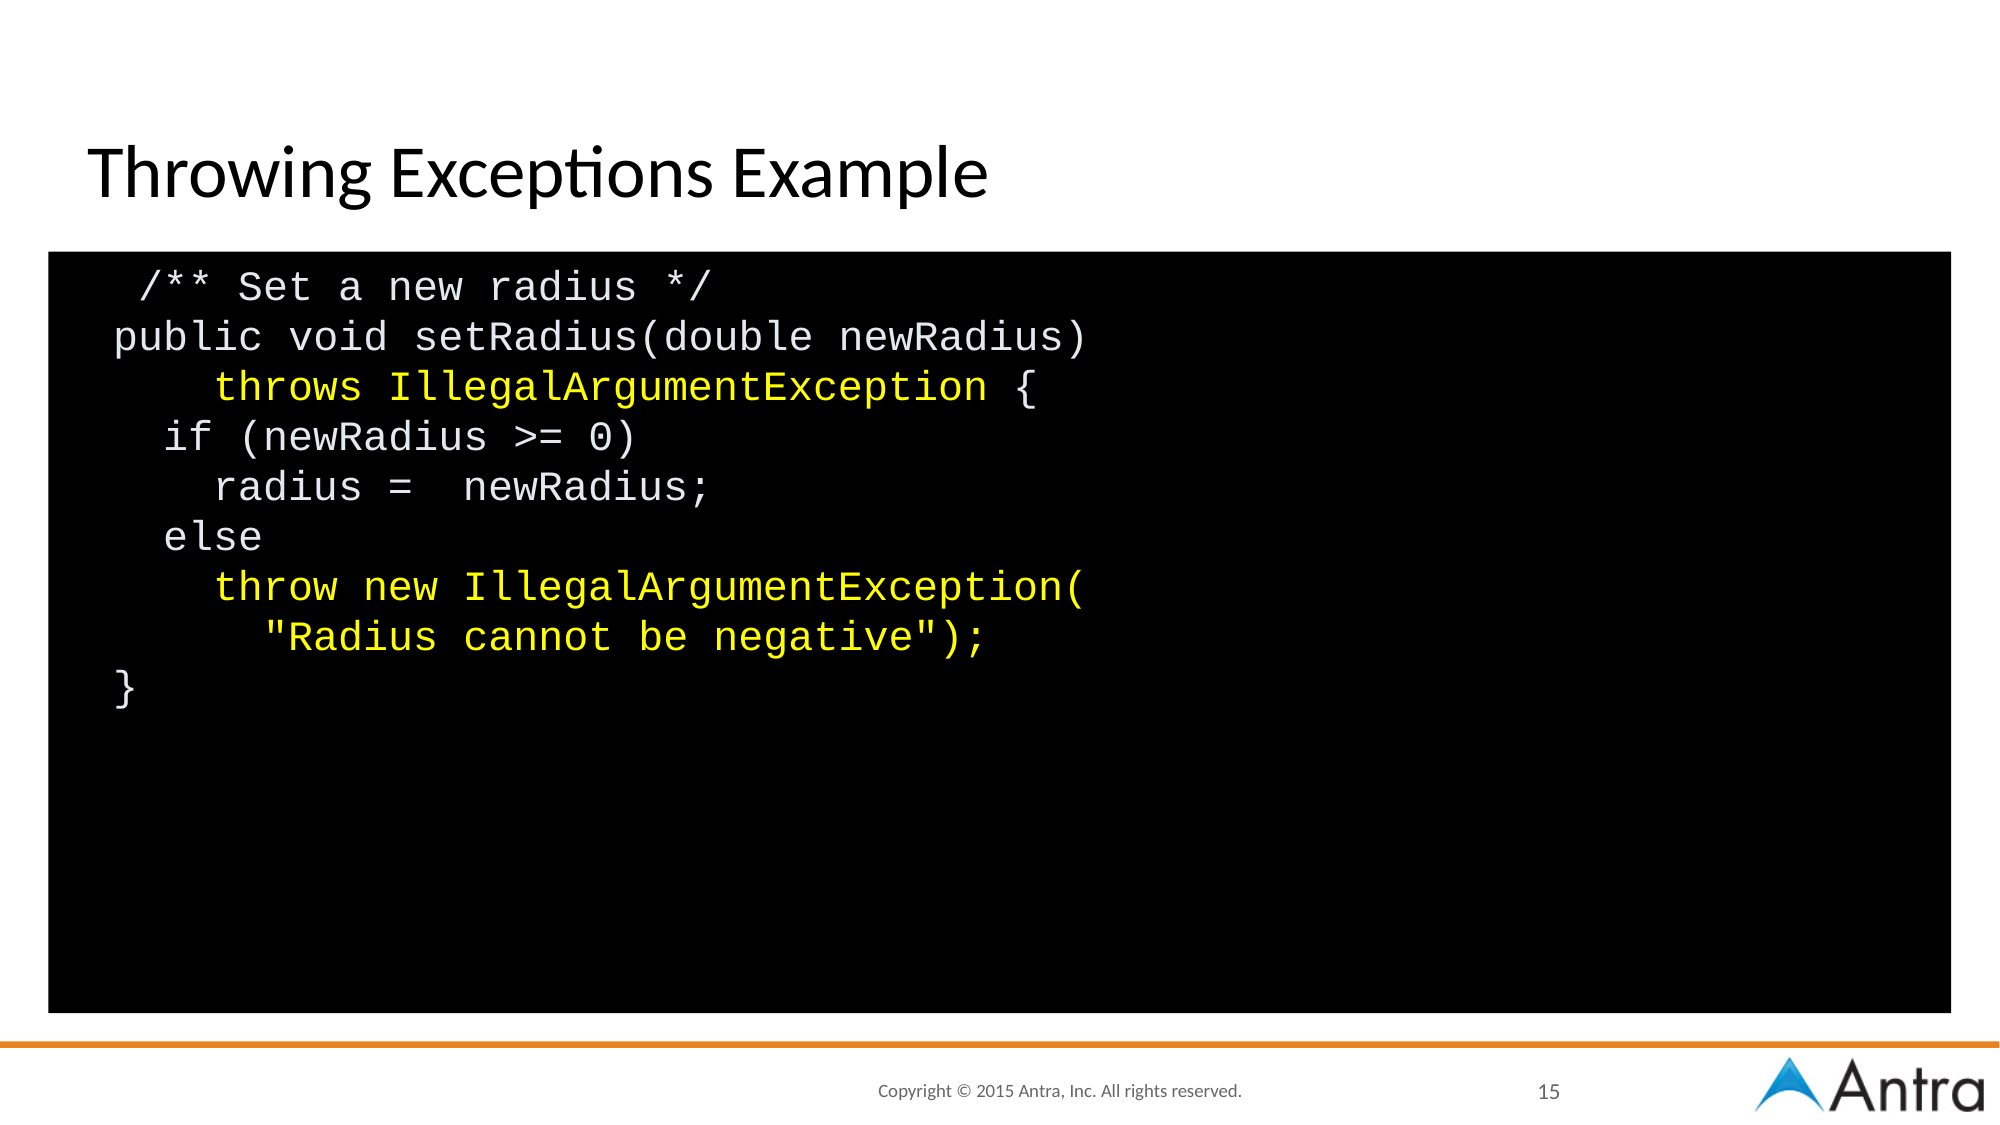

# Throwing Exceptions Example

   /** Set a new radius */
  public void setRadius(double newRadius)
      throws IllegalArgumentException {
    if (newRadius >= 0)
      radius =  newRadius;
    else
      throw new IllegalArgumentException(
        "Radius cannot be negative");
  }
15